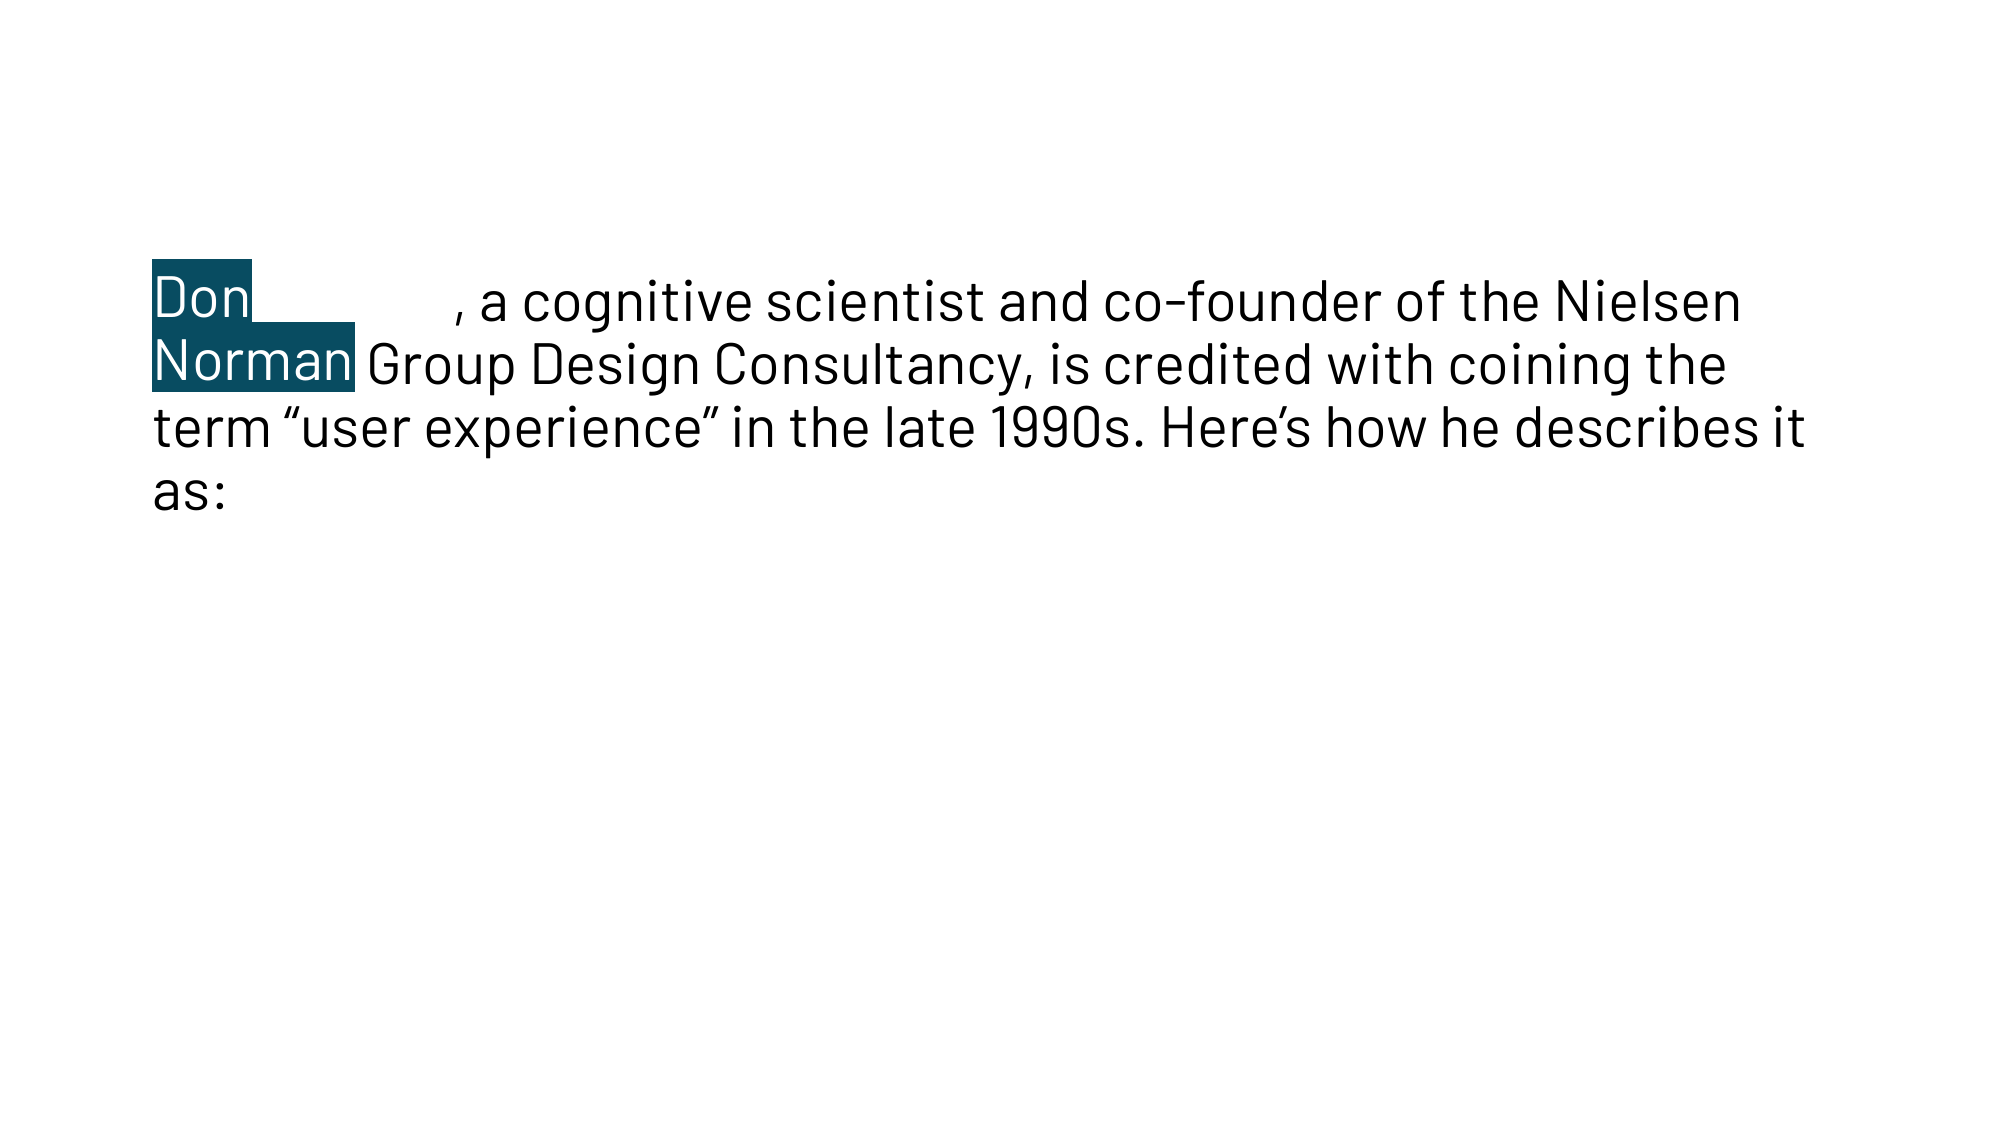

Don Norman
# , a cognitive scientist and co-founder of the Nielsen Norman Group Design Consultancy, is credited with coining the term “user experience” in the late 1990s. Here’s how he describes it as:
“User experience encompasses all aspects of the end-user’s interaction with the company, its services, and its products.”
– Don Norman, Cognitive Scientist & User Experience Architect